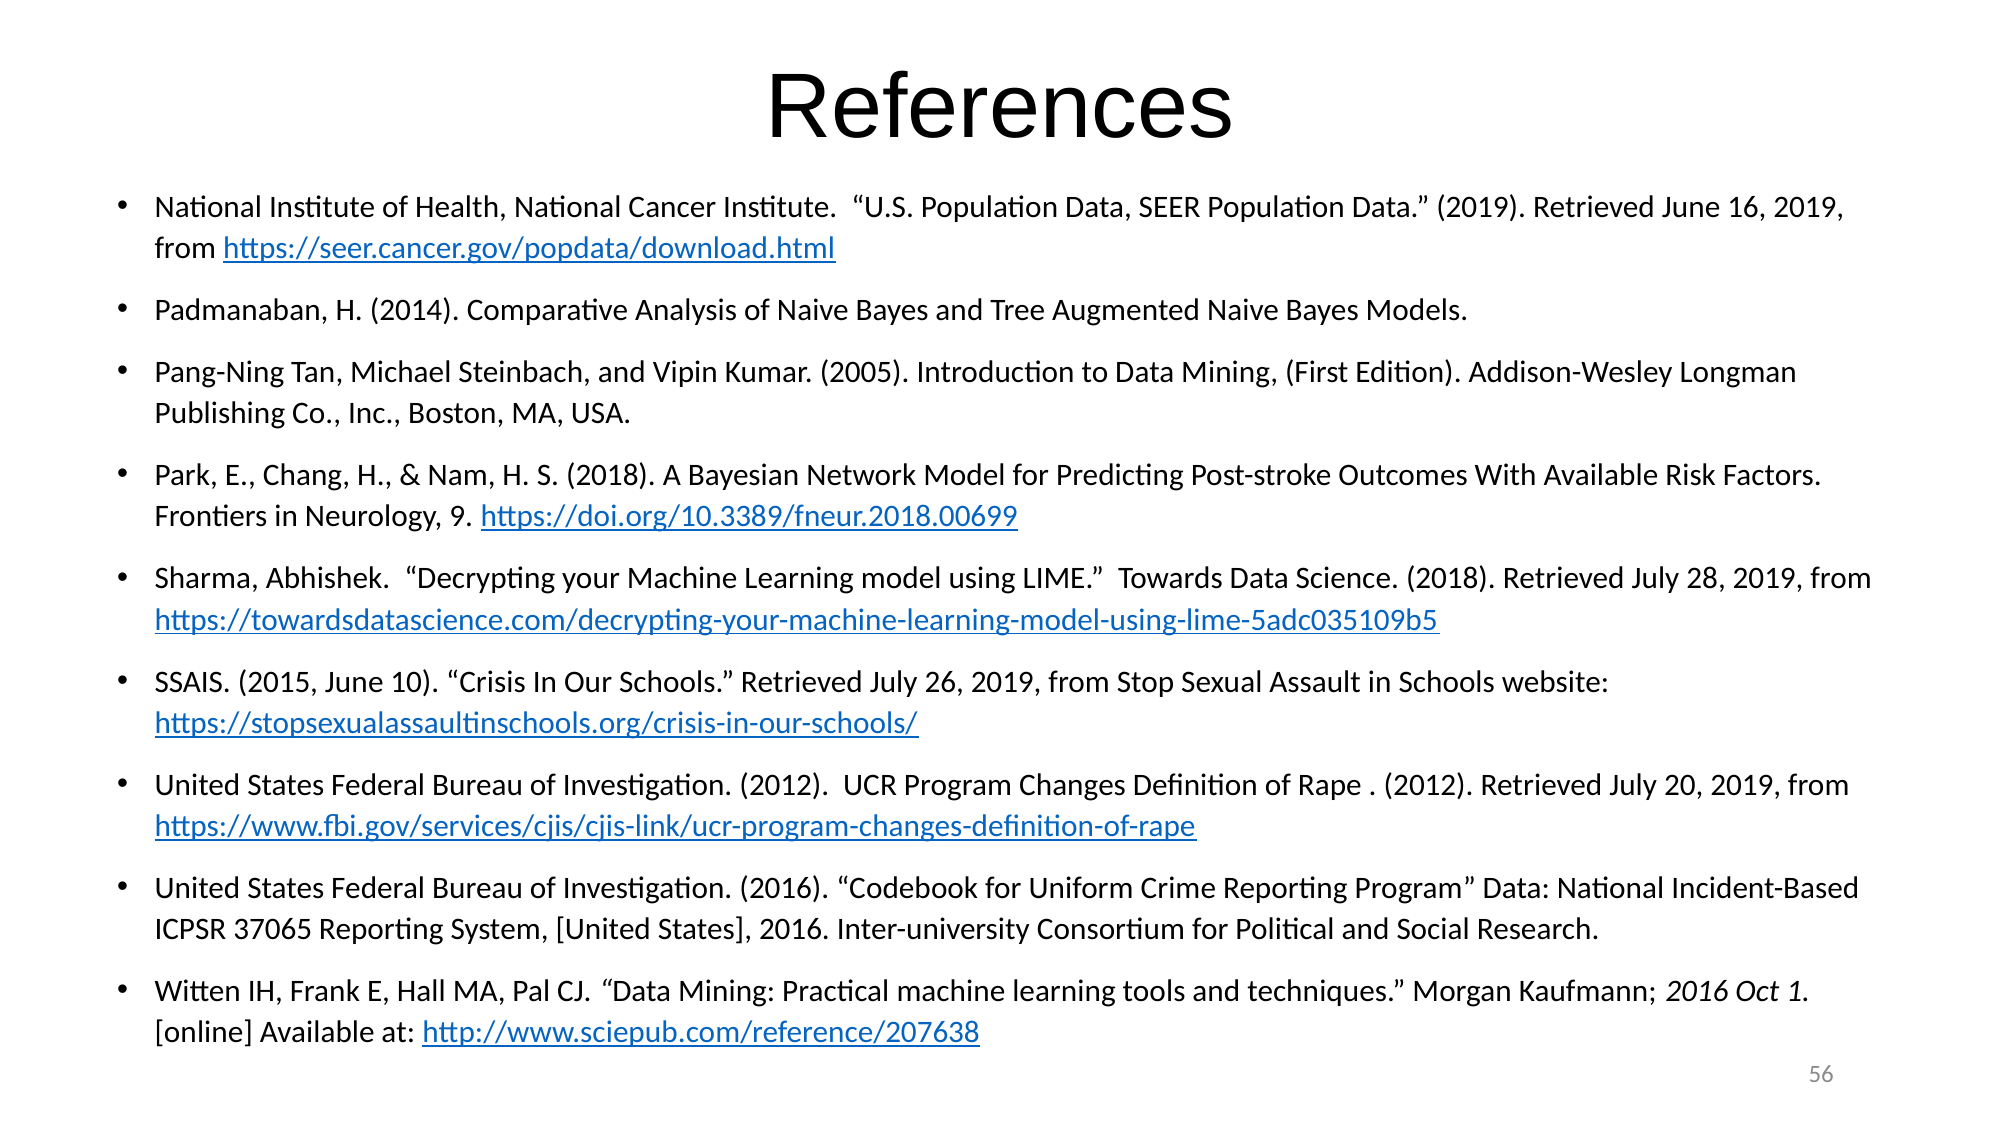

# References
National Institute of Health, National Cancer Institute.  “U.S. Population Data, SEER Population Data.” (2019). Retrieved June 16, 2019, from https://seer.cancer.gov/popdata/download.html
Padmanaban, H. (2014). Comparative Analysis of Naive Bayes and Tree Augmented Naive Bayes Models.
Pang-Ning Tan, Michael Steinbach, and Vipin Kumar. (2005). Introduction to Data Mining, (First Edition). Addison-Wesley Longman Publishing Co., Inc., Boston, MA, USA.
Park, E., Chang, H., & Nam, H. S. (2018). A Bayesian Network Model for Predicting Post-stroke Outcomes With Available Risk Factors. Frontiers in Neurology, 9. https://doi.org/10.3389/fneur.2018.00699
Sharma, Abhishek.  “Decrypting your Machine Learning model using LIME.”  Towards Data Science. (2018). Retrieved July 28, 2019, from https://towardsdatascience.com/decrypting-your-machine-learning-model-using-lime-5adc035109b5
SSAIS. (2015, June 10). “Crisis In Our Schools.” Retrieved July 26, 2019, from Stop Sexual Assault in Schools website: https://stopsexualassaultinschools.org/crisis-in-our-schools/
United States Federal Bureau of Investigation. (2012).  UCR Program Changes Definition of Rape . (2012). Retrieved July 20, 2019, from https://www.fbi.gov/services/cjis/cjis-link/ucr-program-changes-definition-of-rape
United States Federal Bureau of Investigation. (2016). “Codebook for Uniform Crime Reporting Program” Data: National Incident-Based ICPSR 37065 Reporting System, [United States], 2016. Inter-university Consortium for Political and Social Research.
Witten IH, Frank E, Hall MA, Pal CJ. “Data Mining: Practical machine learning tools and techniques.” Morgan Kaufmann; 2016 Oct 1. [online] Available at: http://www.sciepub.com/reference/207638
56